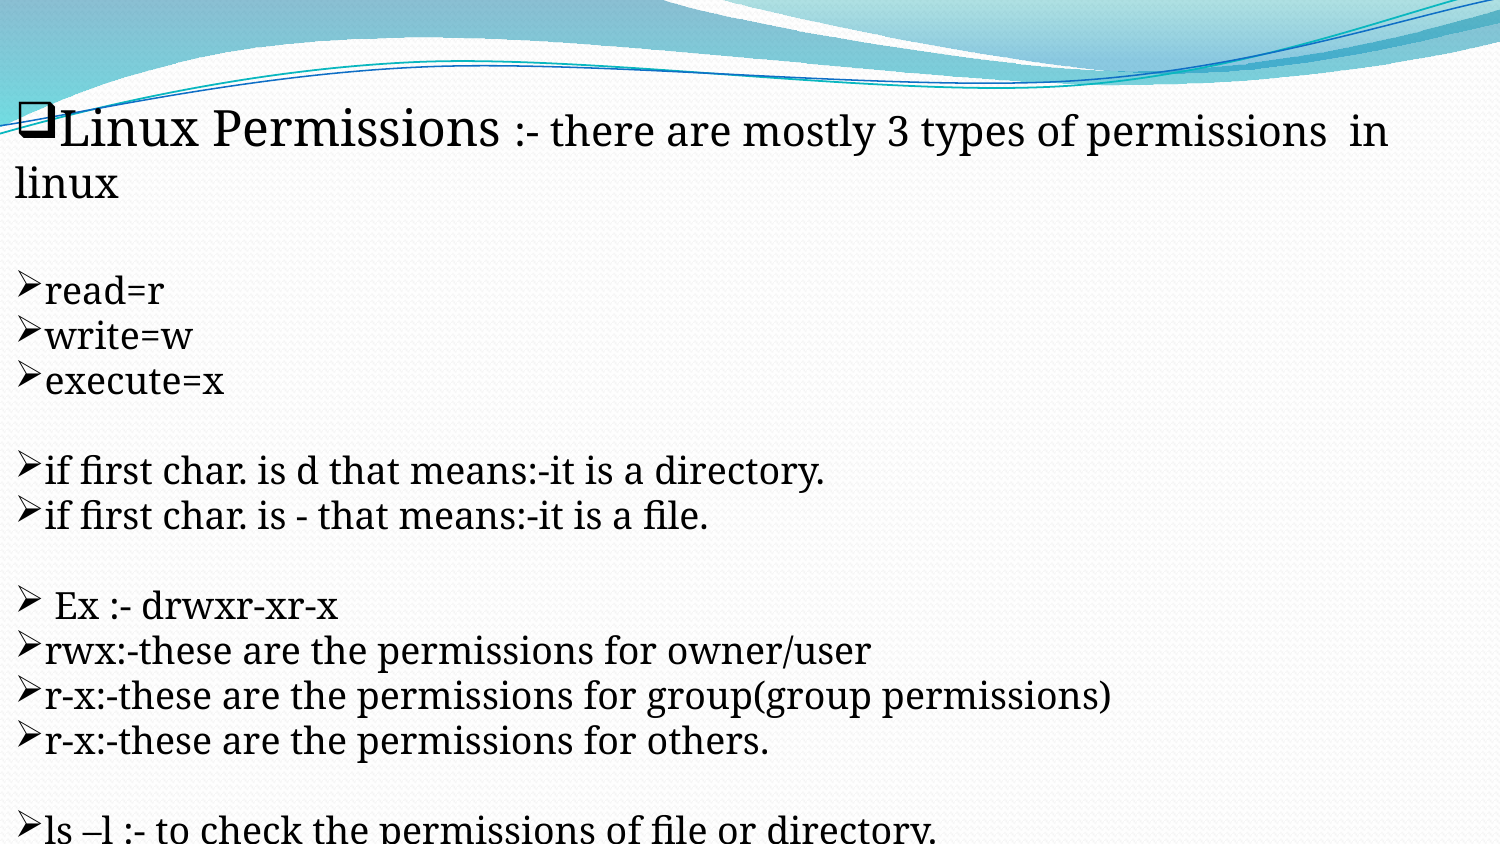

Linux Permissions :- there are mostly 3 types of permissions  in linux

read=r
write=w
execute=x

if first char. is d that means:-it is a directory.
if first char. is - that means:-it is a file.

 Ex :- drwxr-xr-x
rwx:-these are the permissions for owner/user
r-x:-these are the permissions for group(group permissions)
r-x:-these are the permissions for others.

ls –l :- to check the permissions of file or directory.